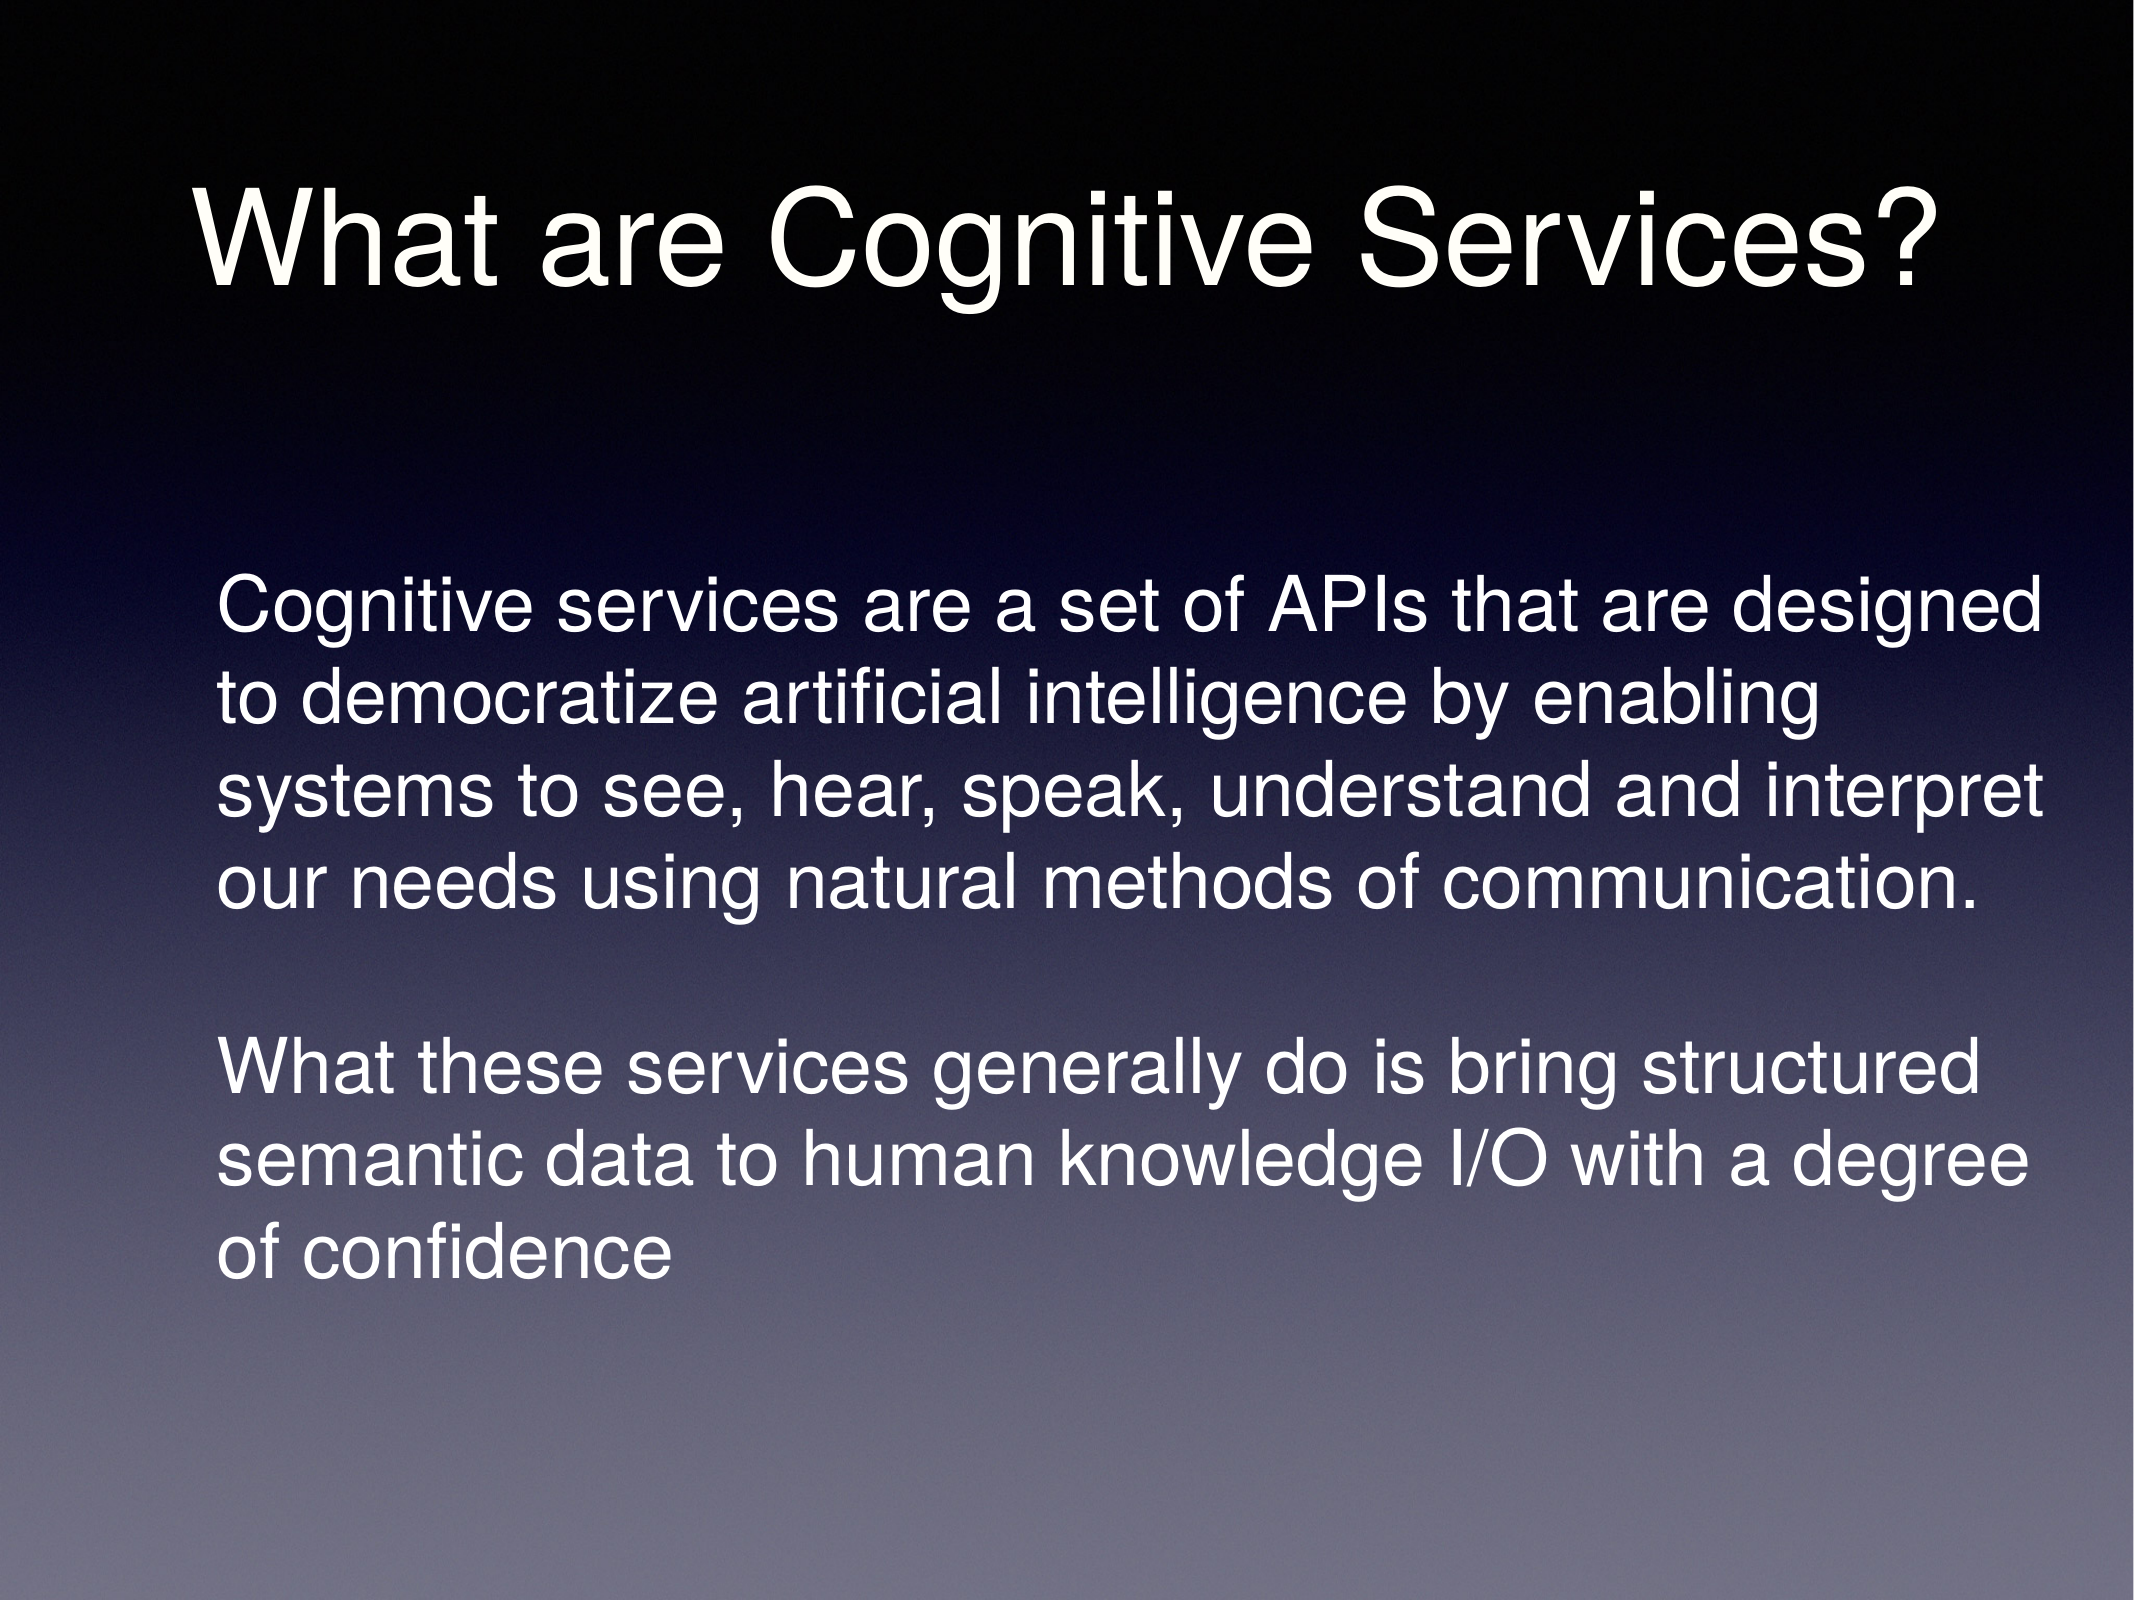

What are Cognitive Services?
# Cognitive services are a set of APIs that are designed to democratize artificial intelligence by enabling systems to see, hear, speak, understand and interpret our needs using natural methods of communication.

What these services generally do is bring structured semantic data to human knowledge I/O with a degree of confidence